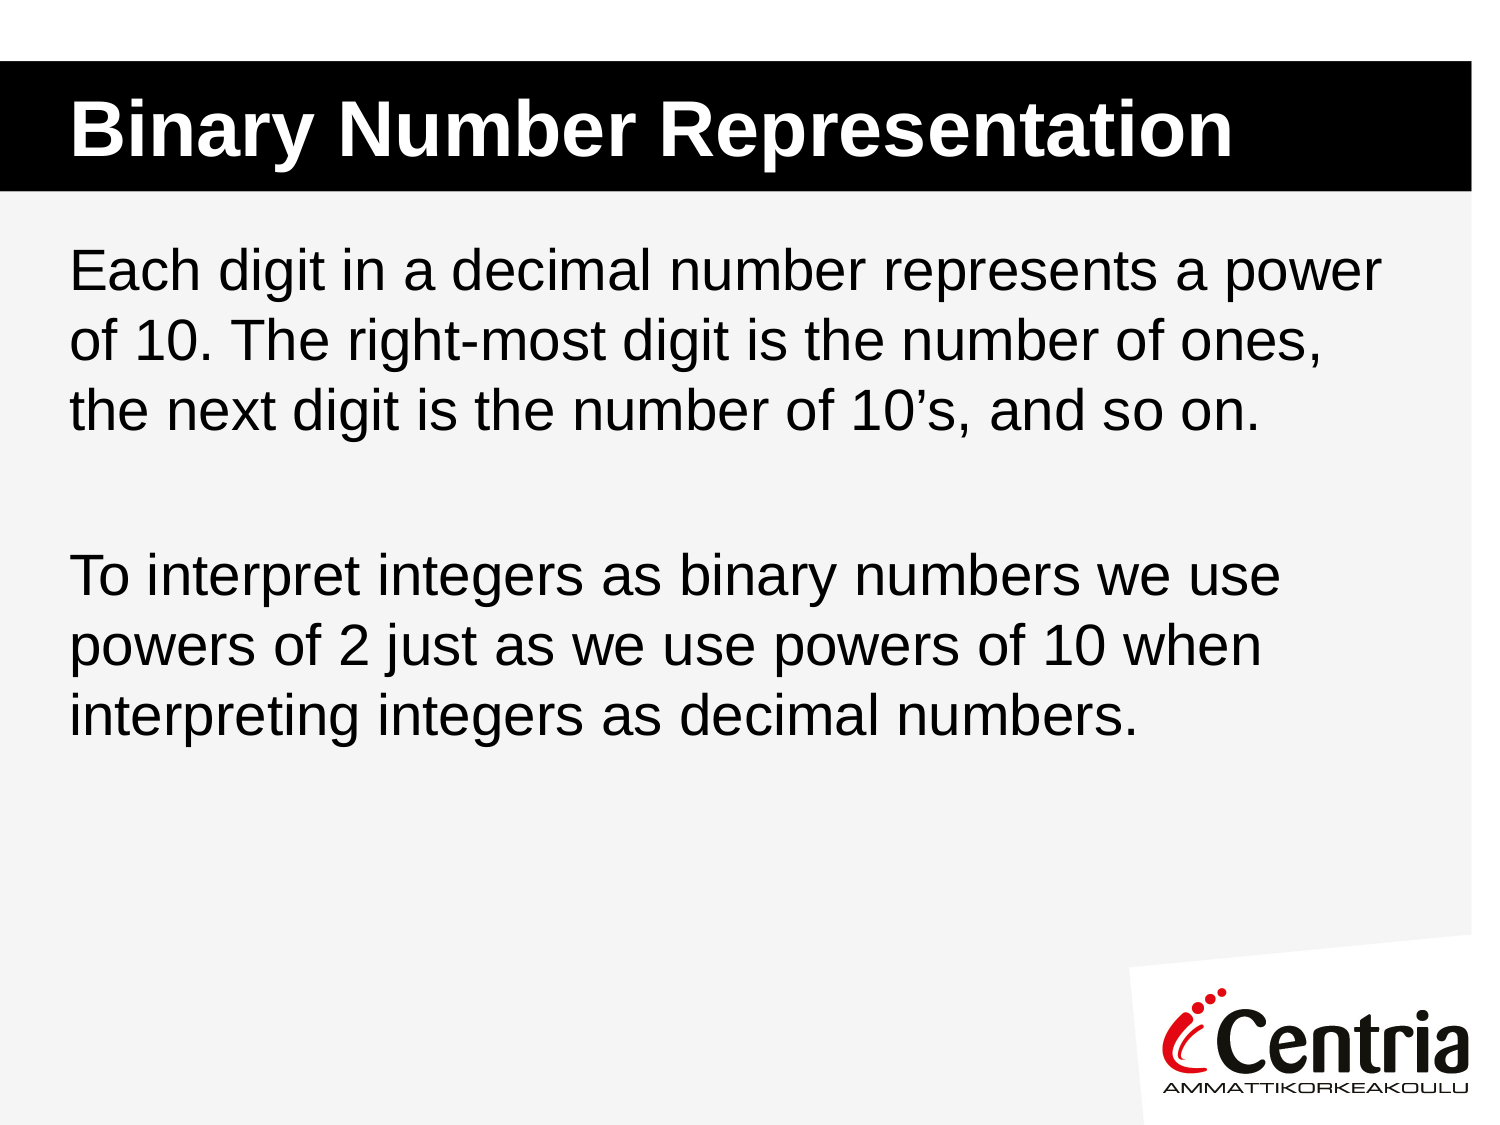

# Binary Number Representation
Each digit in a decimal number represents a power of 10. The right-most digit is the number of ones, the next digit is the number of 10’s, and so on.

To interpret integers as binary numbers we use powers of 2 just as we use powers of 10 when interpreting integers as decimal numbers.